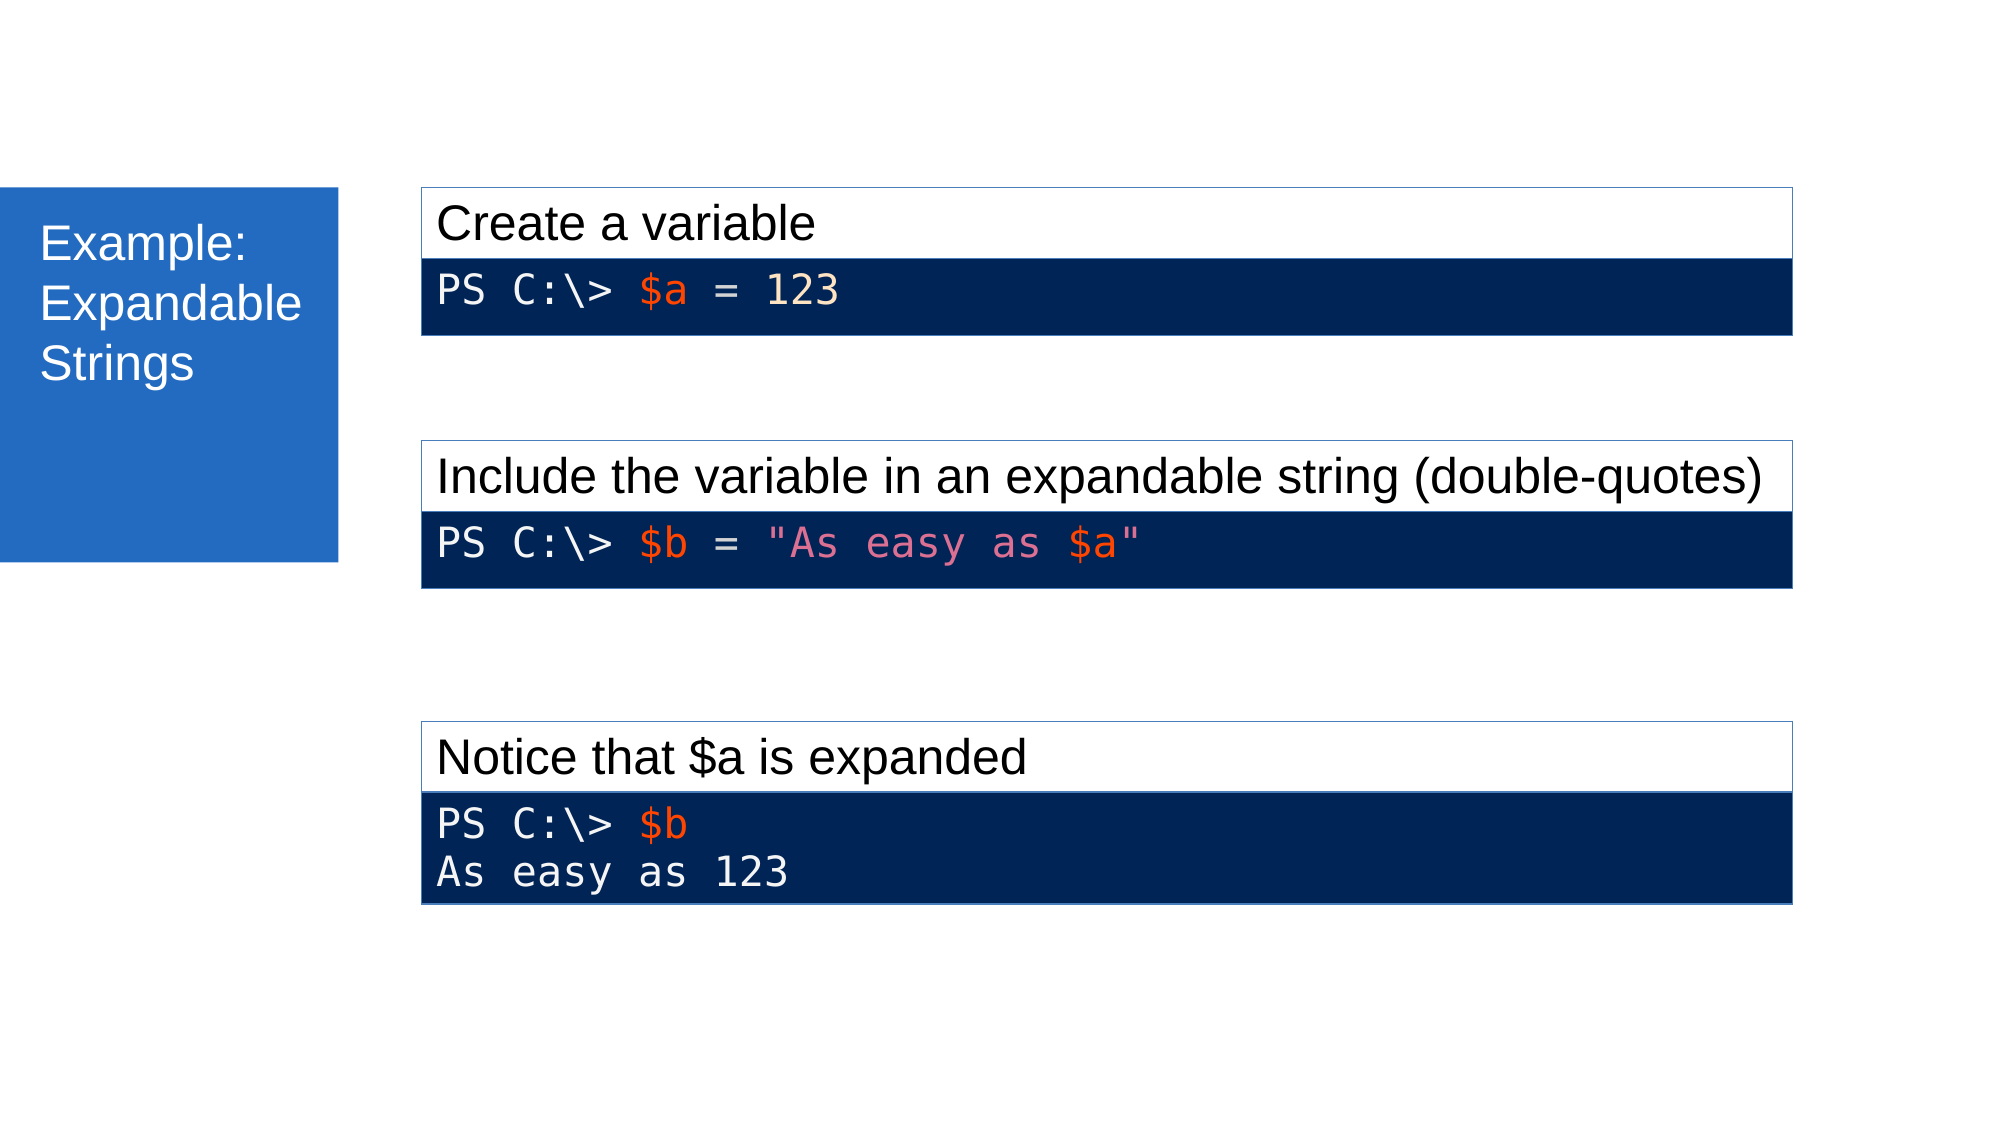

Example:
Expandable Strings
| Create a variable |
| --- |
| PS C:\> $a = 123 |
| Include the variable in an expandable string (double-quotes) |
| --- |
| PS C:\> $b = "As easy as $a" |
| Notice that $a is expanded |
| --- |
| PS C:\> $b As easy as 123 |
373